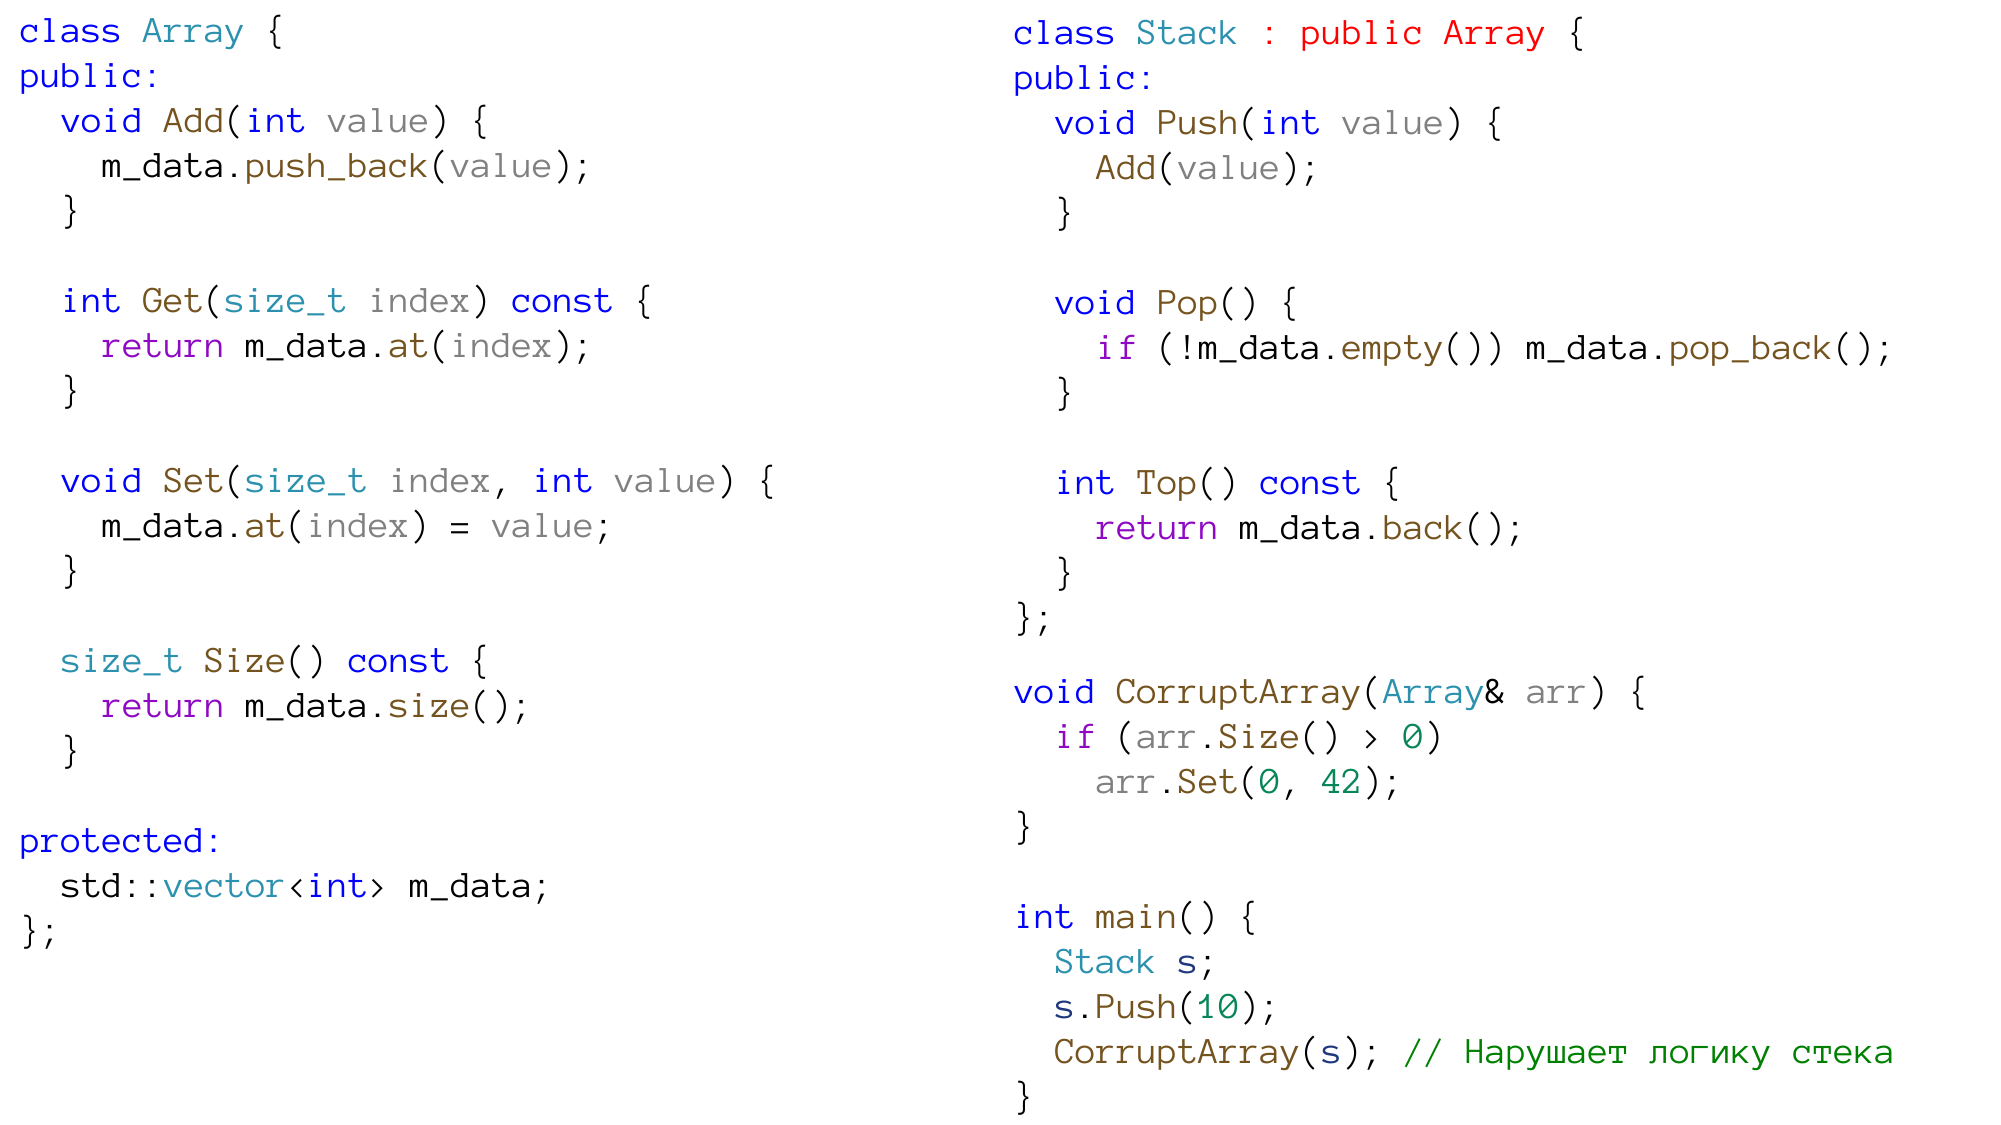

class Stack : public Array {
public:
  void Push(int value) {
    Add(value);
  }
  void Pop() {
    if (!m_data.empty()) m_data.pop_back();
  }
  int Top() const {
    return m_data.back();
  }
};
class Array {
public:
  void Add(int value) {
    m_data.push_back(value);
  }
  int Get(size_t index) const {
    return m_data.at(index);
  }
  void Set(size_t index, int value) {
    m_data.at(index) = value;
  }
  size_t Size() const {
    return m_data.size();
  }
protected:
  std::vector<int> m_data;
};

void CorruptArray(Array& arr) {
  if (arr.Size() > 0)
    arr.Set(0, 42);
}
int main() {
  Stack s;
  s.Push(10);
  CorruptArray(s); // Нарушает логику стека
}